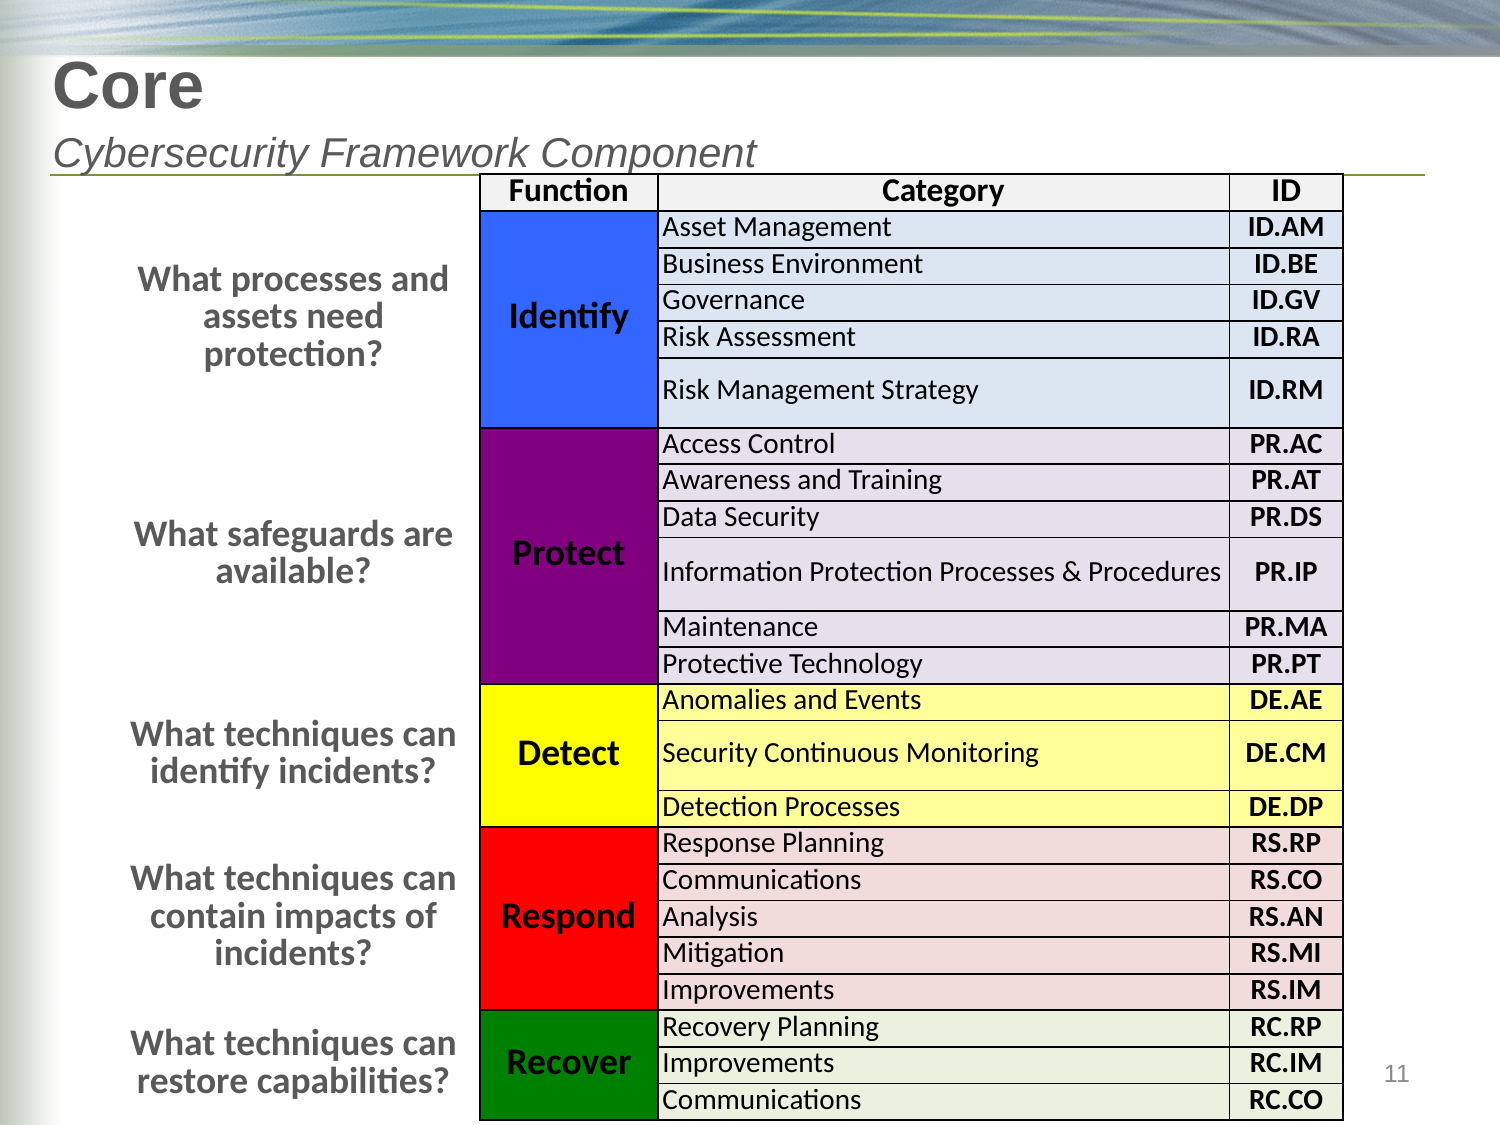

# Core Cybersecurity Framework Component
|  | Function | Category | ID |
| --- | --- | --- | --- |
| What processes and assets need protection? | Identify | Asset Management | ID.AM |
|  |  | Business Environment | ID.BE |
|  |  | Governance | ID.GV |
|  |  | Risk Assessment | ID.RA |
|  |  | Risk Management Strategy | ID.RM |
| What safeguards are available? | Protect | Access Control | PR.AC |
|  |  | Awareness and Training | PR.AT |
|  |  | Data Security | PR.DS |
|  |  | Information Protection Processes & Procedures | PR.IP |
|  |  | Maintenance | PR.MA |
|  |  | Protective Technology | PR.PT |
| What techniques can identify incidents? | Detect | Anomalies and Events | DE.AE |
|  |  | Security Continuous Monitoring | DE.CM |
|  |  | Detection Processes | DE.DP |
| What techniques can contain impacts of incidents? | Respond | Response Planning | RS.RP |
|  |  | Communications | RS.CO |
|  |  | Analysis | RS.AN |
|  |  | Mitigation | RS.MI |
|  |  | Improvements | RS.IM |
| What techniques can restore capabilities? | Recover | Recovery Planning | RC.RP |
|  |  | Improvements | RC.IM |
|  |  | Communications | RC.CO |
11